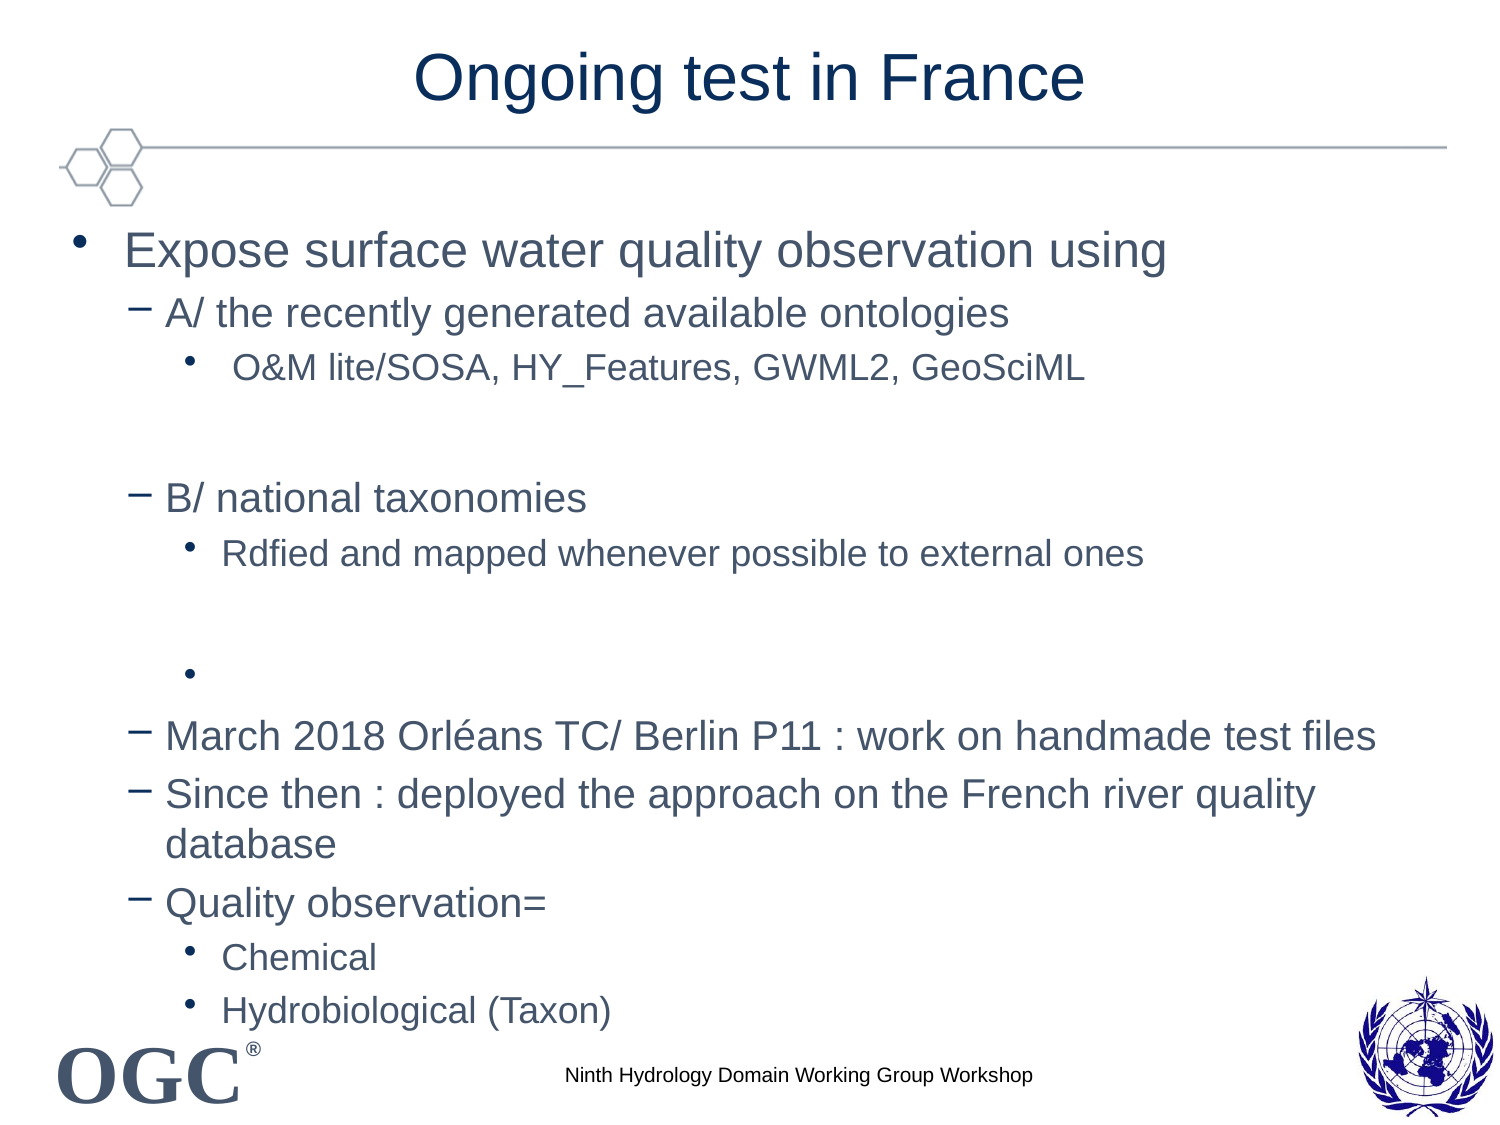

# Ongoing test in France
 Expose surface water quality observation using
A/ the recently generated available ontologies
 O&M lite/SOSA, HY_Features, GWML2, GeoSciML

B/ national taxonomies
Rdfied and mapped whenever possible to external ones

March 2018 Orléans TC/ Berlin P11 : work on handmade test files
Since then : deployed the approach on the French river quality database
Quality observation=
Chemical
Hydrobiological (Taxon)
Ninth Hydrology Domain Working Group Workshop